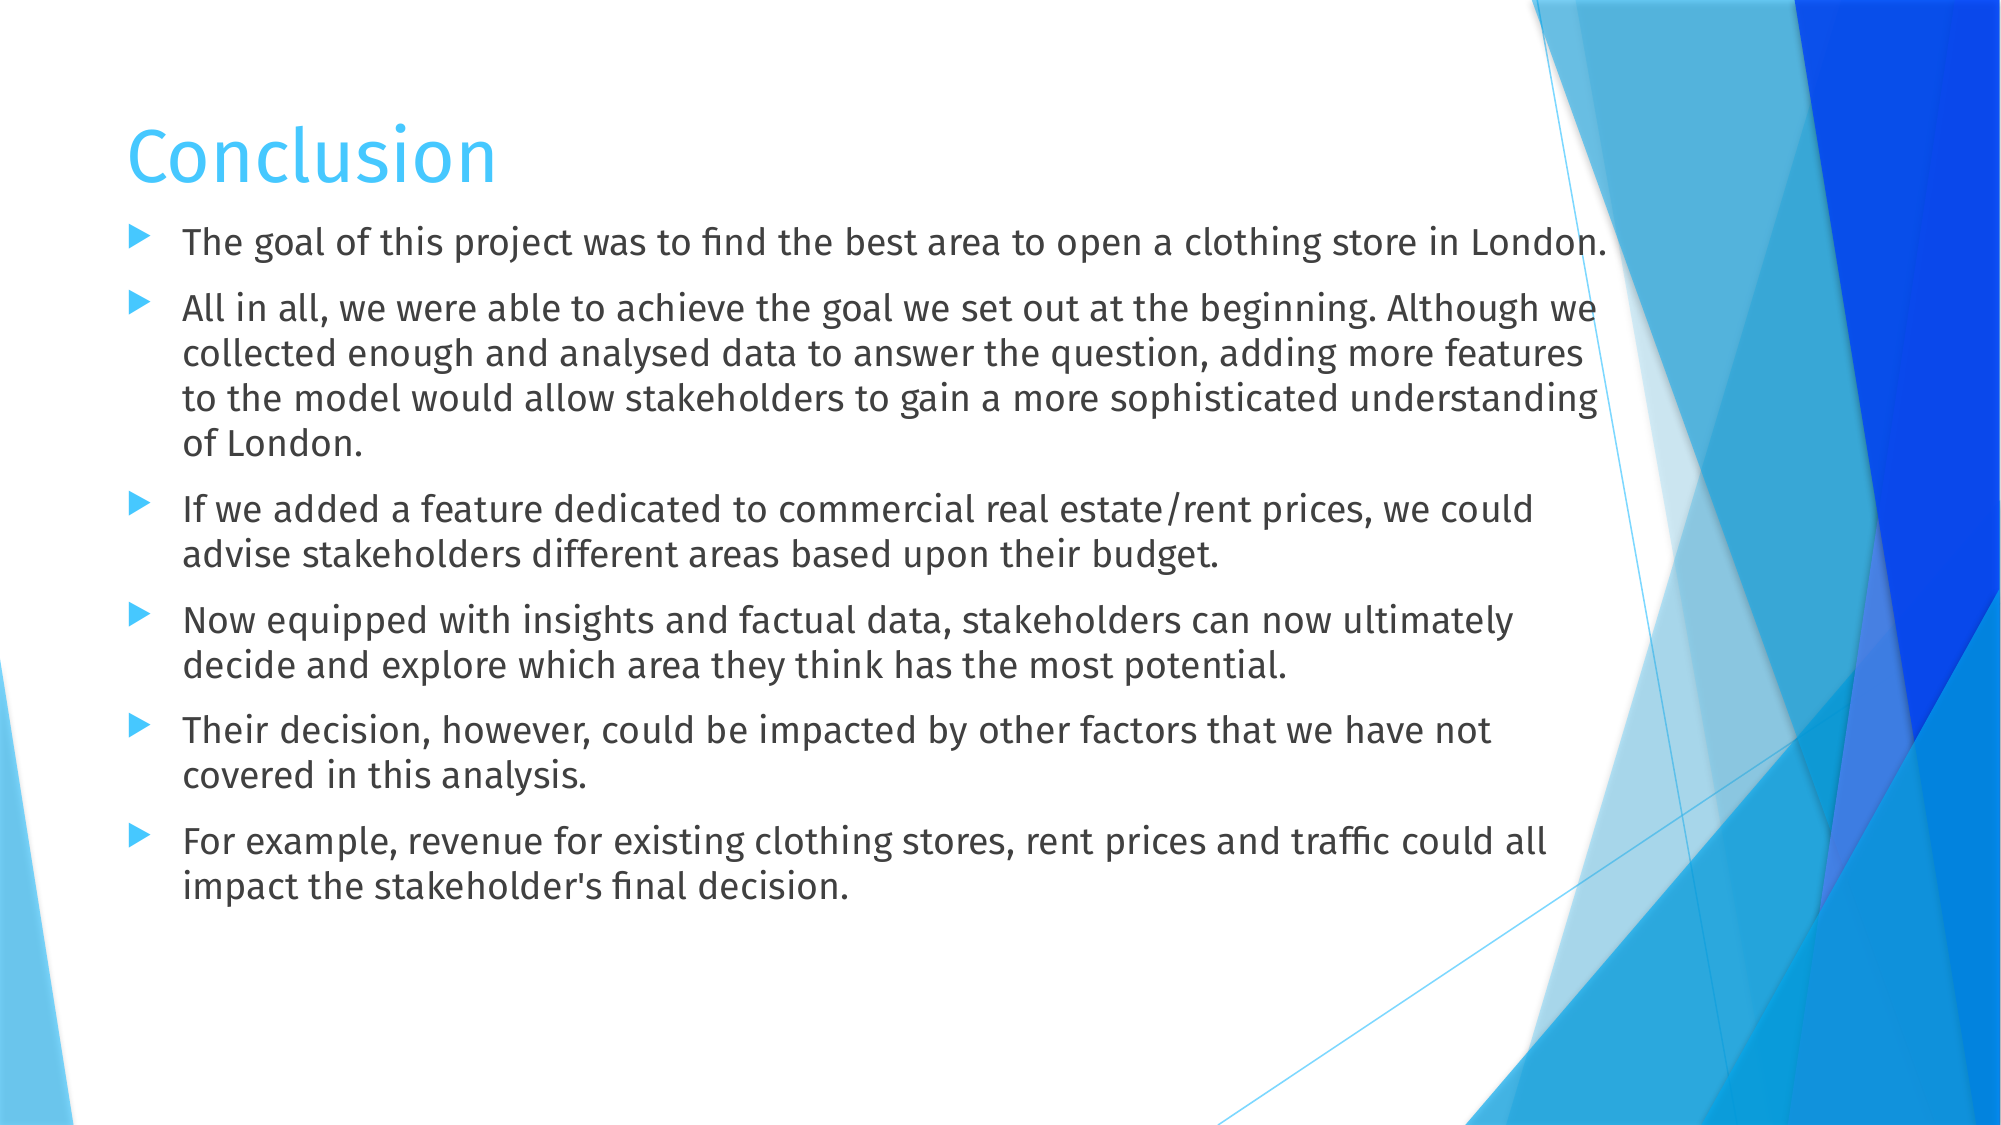

# Conclusion
The goal of this project was to find the best area to open a clothing store in London.
All in all, we were able to achieve the goal we set out at the beginning. Although we collected enough and analysed data to answer the question, adding more features to the model would allow stakeholders to gain a more sophisticated understanding of London.
If we added a feature dedicated to commercial real estate/rent prices, we could advise stakeholders different areas based upon their budget.
Now equipped with insights and factual data, stakeholders can now ultimately decide and explore which area they think has the most potential.
Their decision, however, could be impacted by other factors that we have not covered in this analysis.
For example, revenue for existing clothing stores, rent prices and traffic could all impact the stakeholder's final decision.